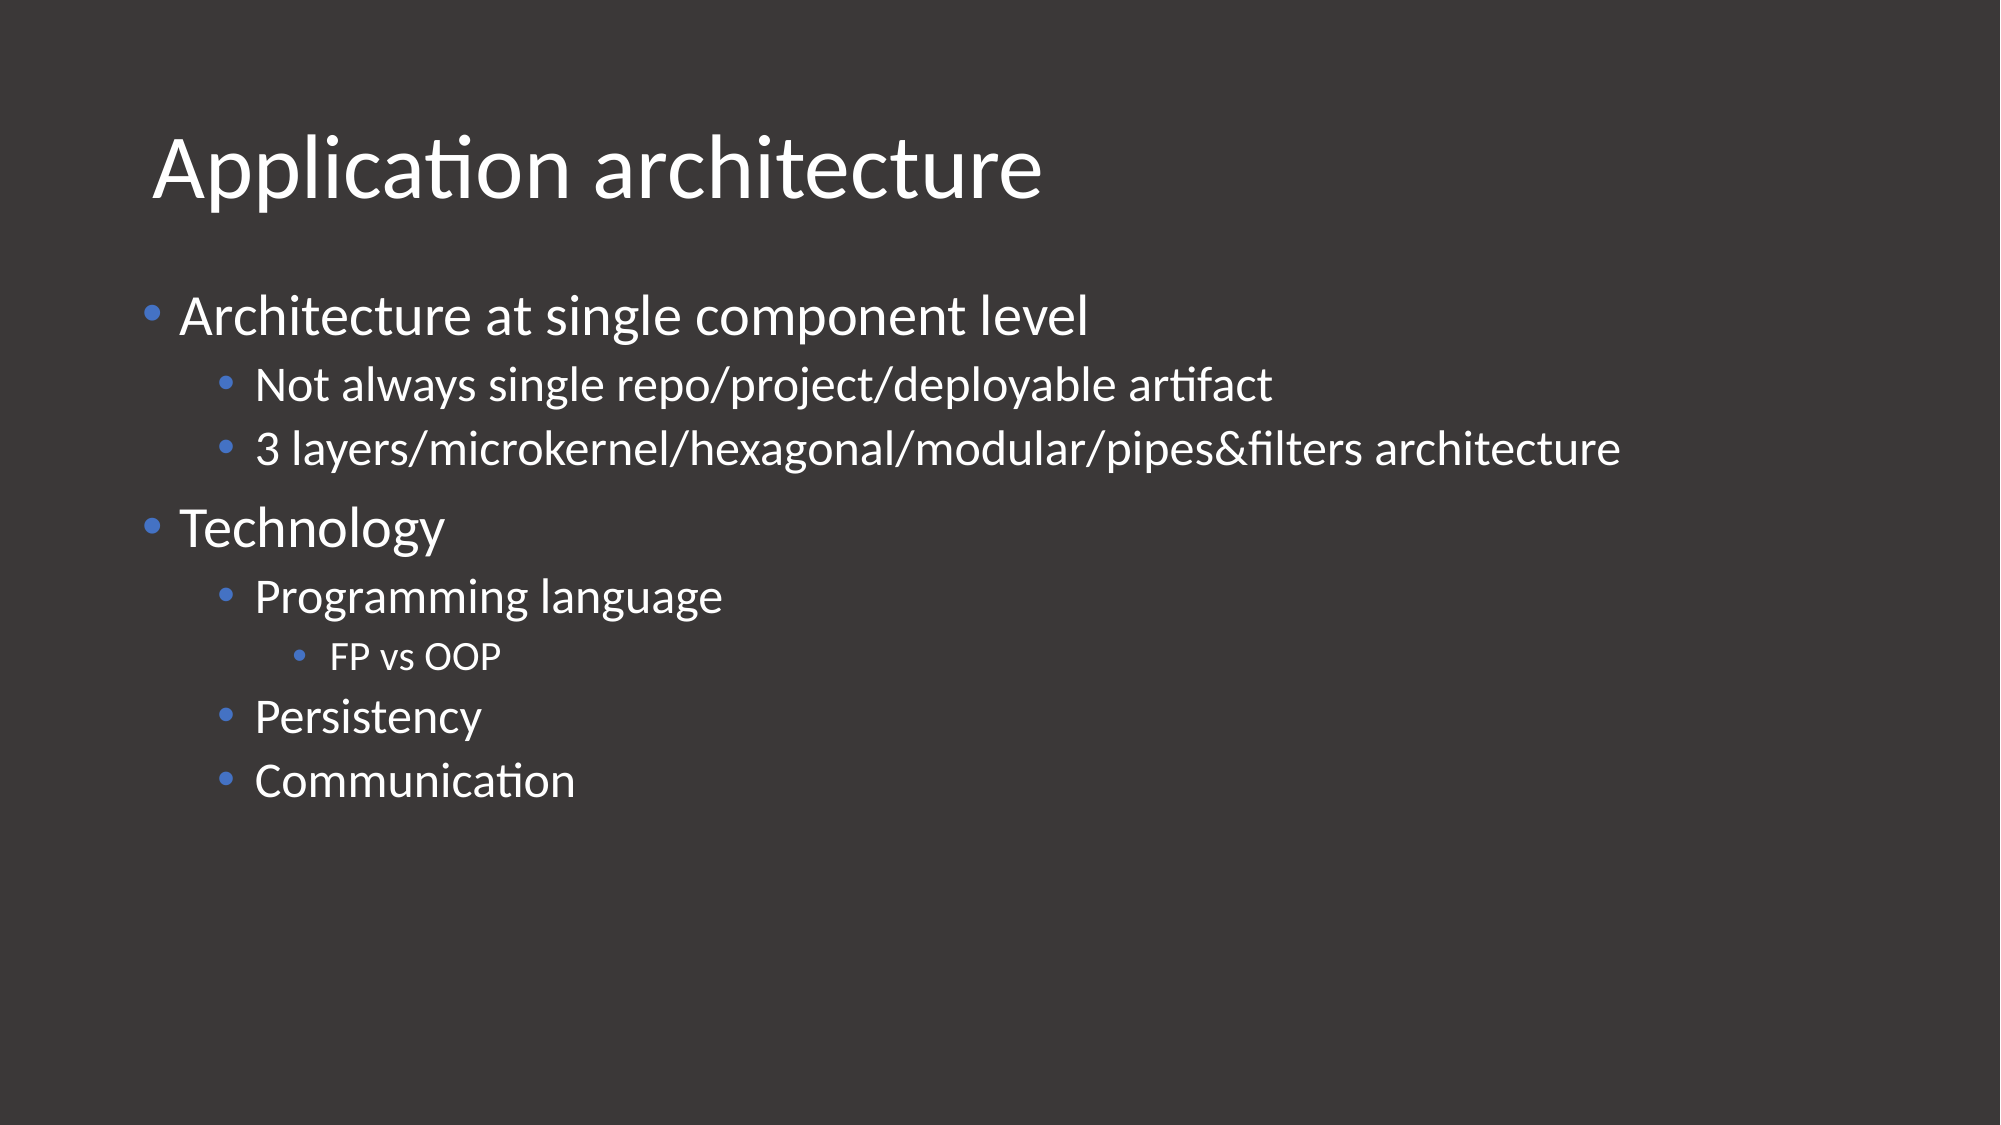

# Application architecture
Architecture at single component level
Not always single repo/project/deployable artifact
3 layers/microkernel/hexagonal/modular/pipes&filters architecture
Technology
Programming language
FP vs OOP
Persistency
Communication